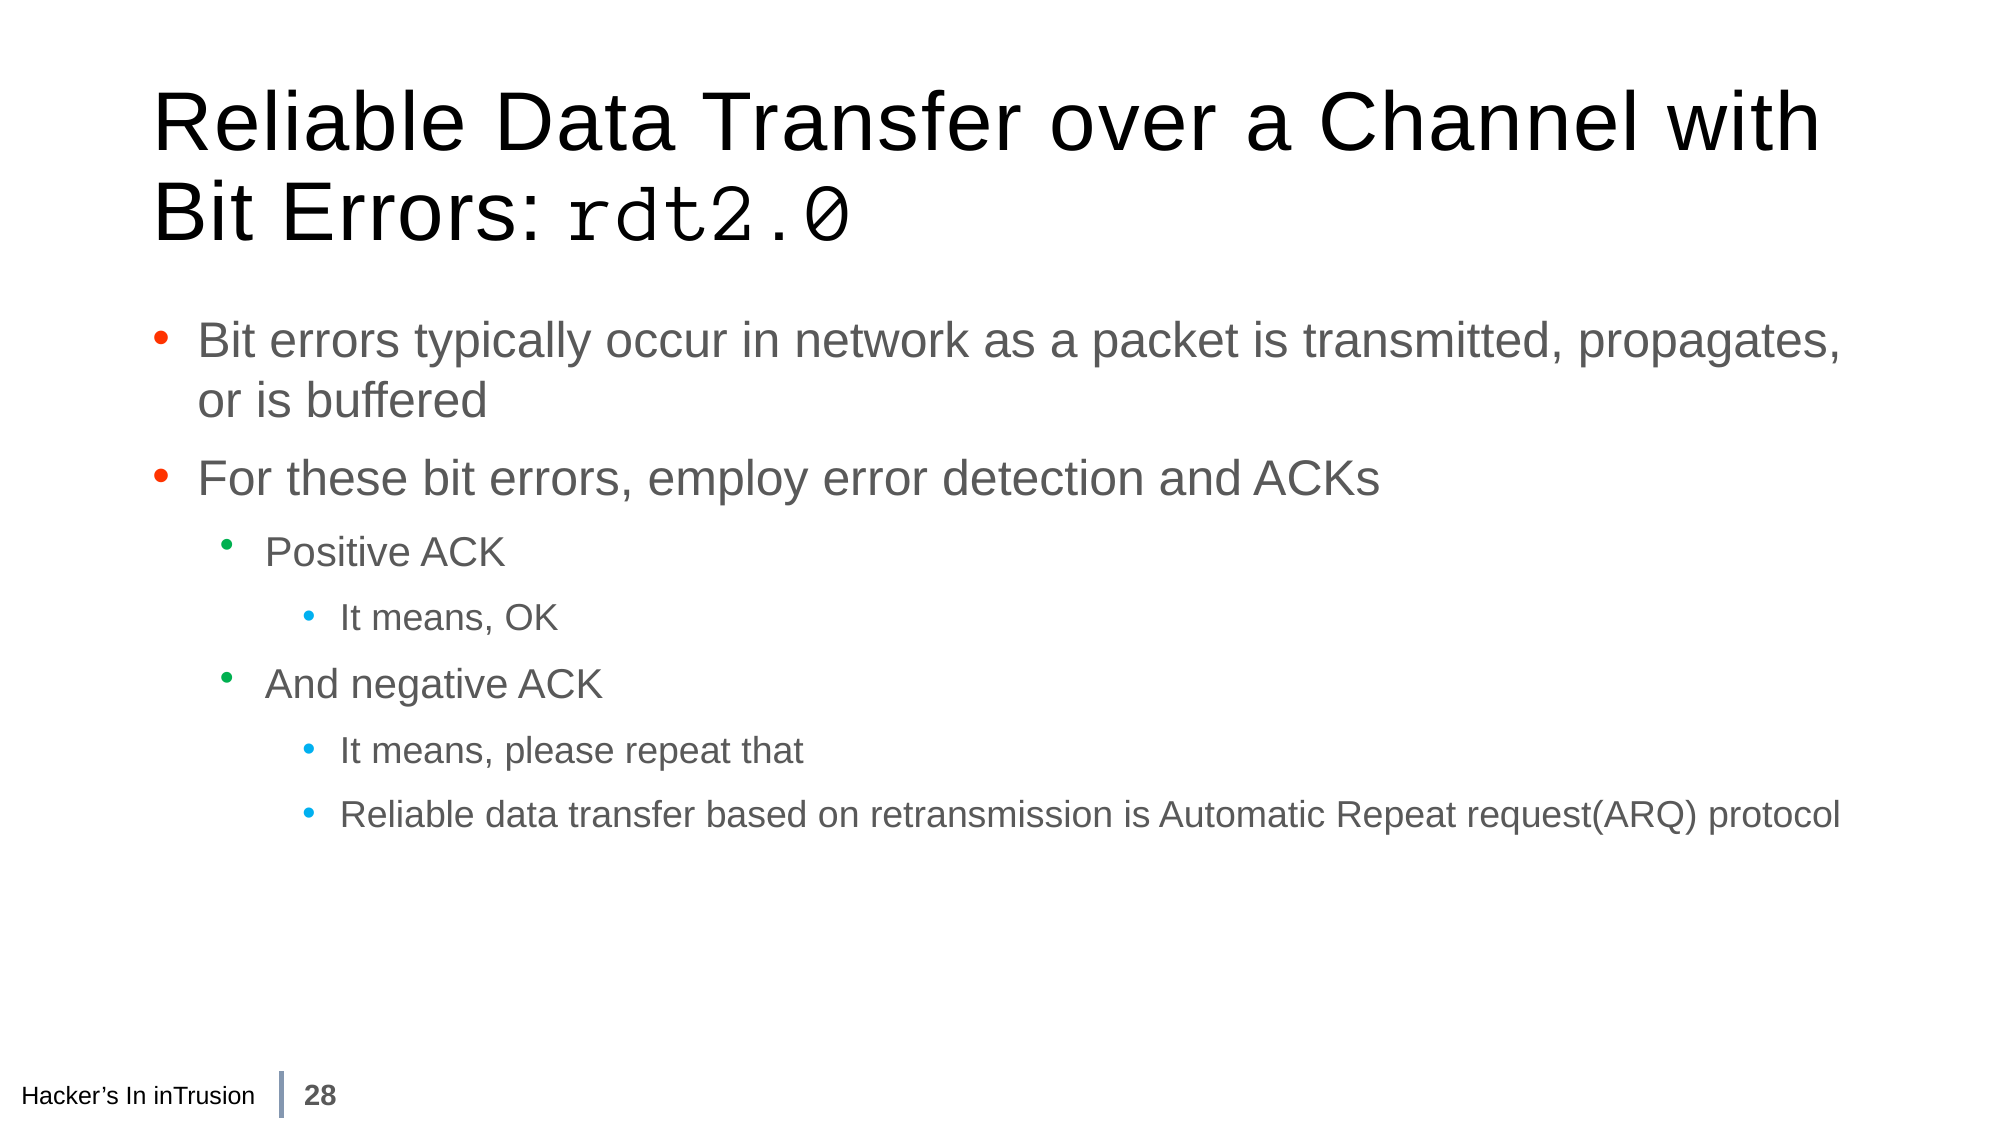

# Reliable Data Transfer over a Channel with Bit Errors: rdt2.0
Bit errors typically occur in network as a packet is transmitted, propagates, or is buffered
For these bit errors, employ error detection and ACKs
Positive ACK
It means, OK
And negative ACK
It means, please repeat that
Reliable data transfer based on retransmission is Automatic Repeat request(ARQ) protocol